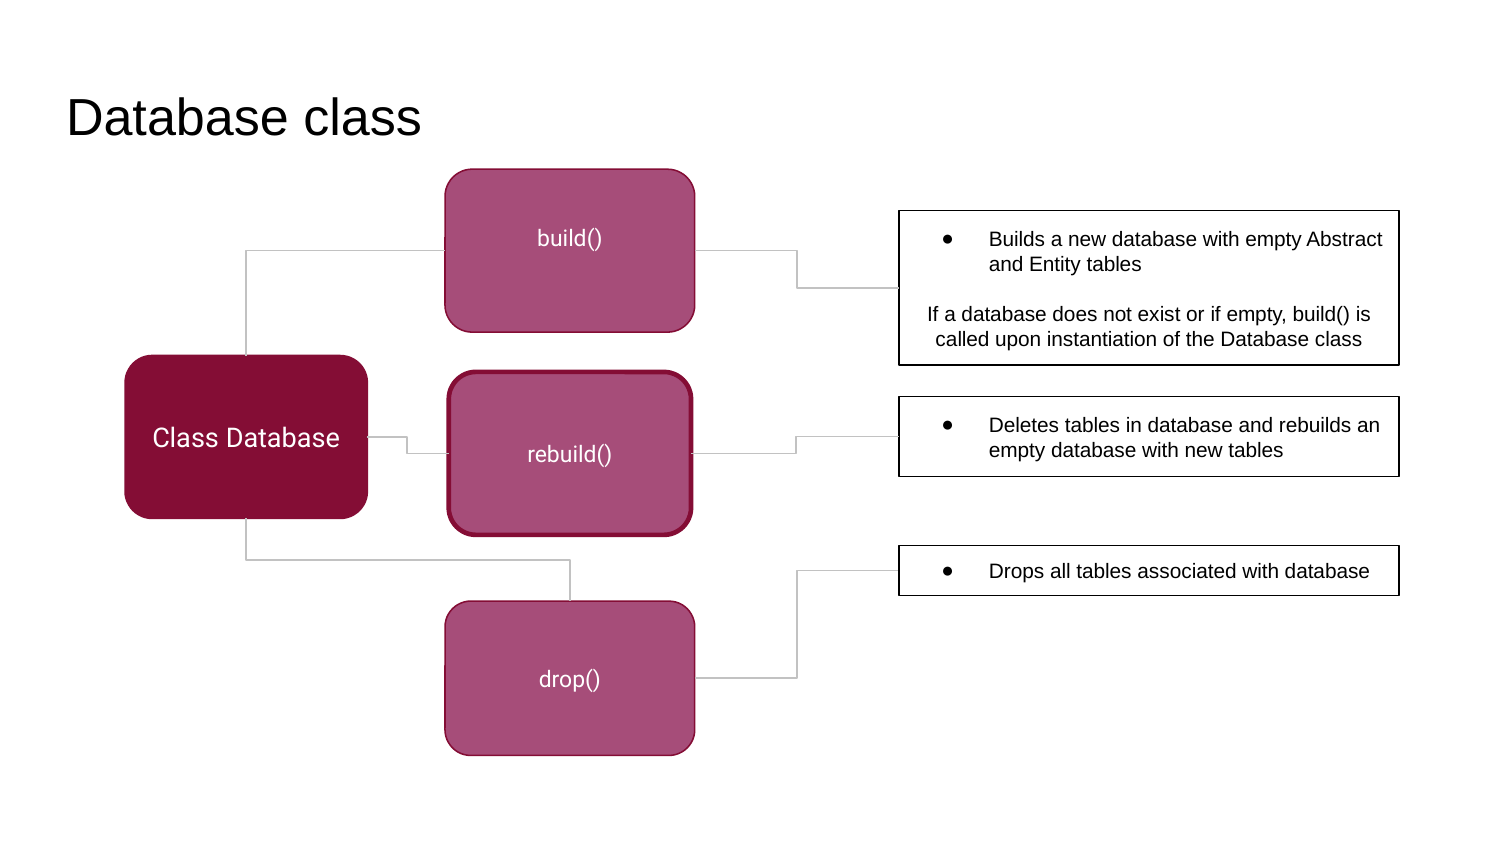

# Database class
build()

Builds a new database with empty Abstract and Entity tables

If a database does not exist or if empty, build() is called upon instantiation of the Database class
Class Database

rebuild()

Deletes tables in database and rebuilds an empty database with new tables
Drops all tables associated with database
drop()